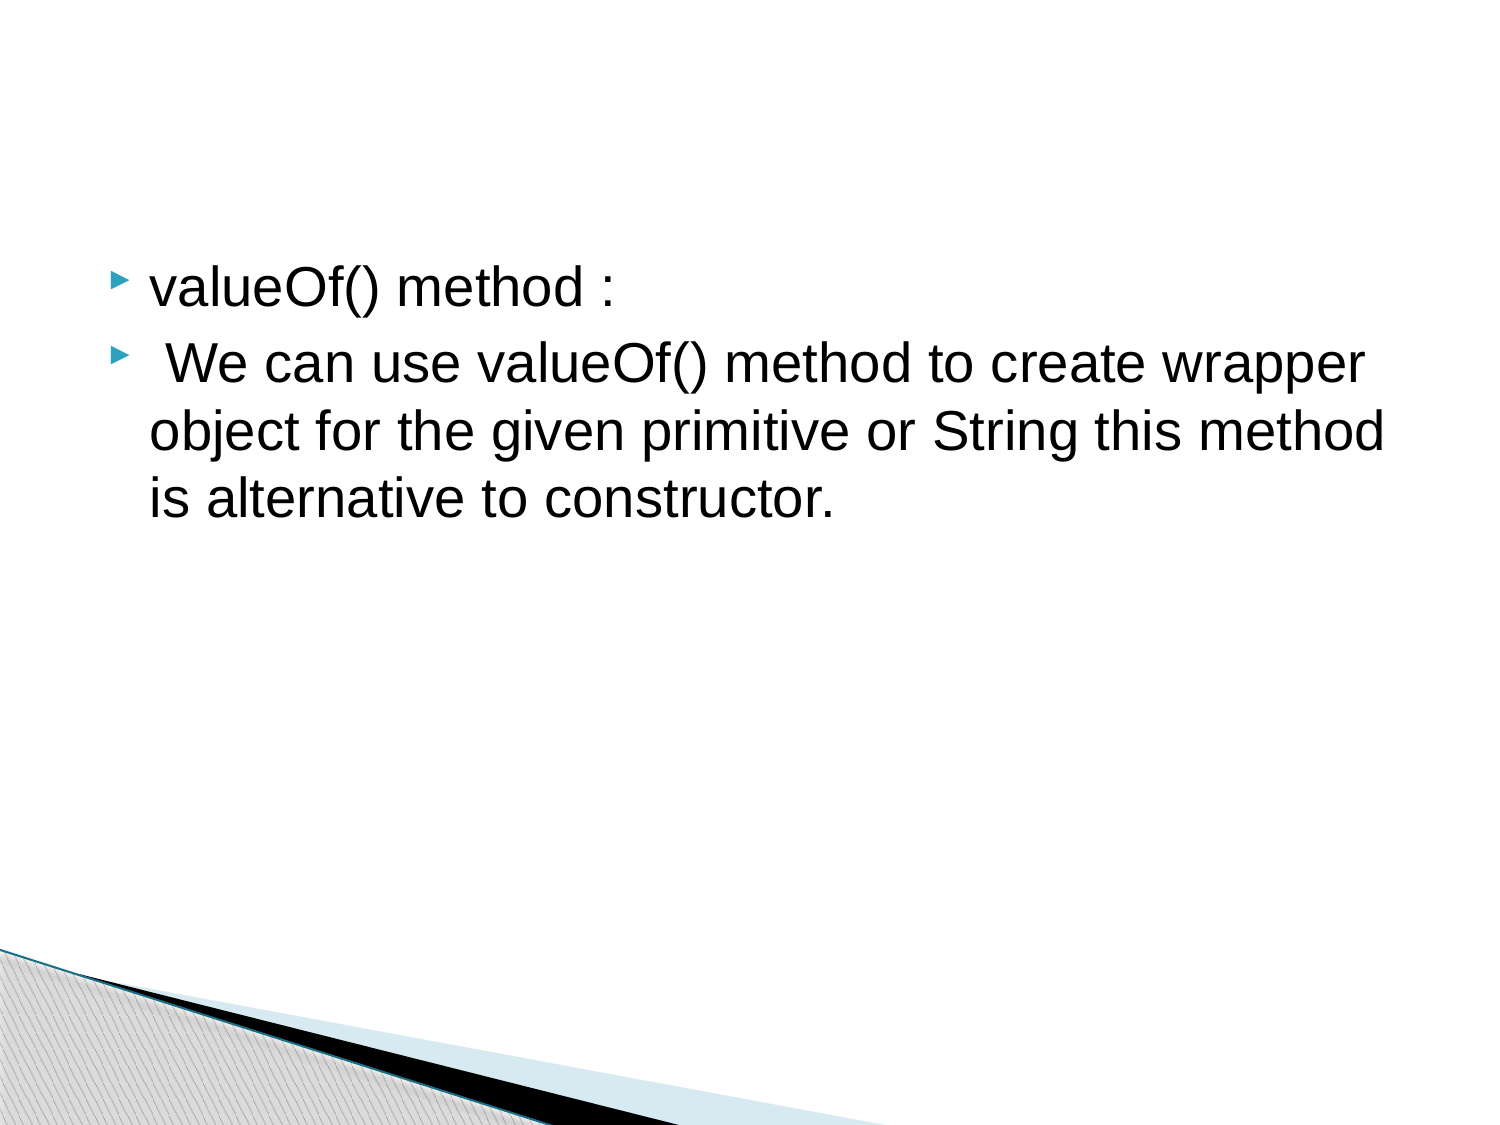

#
valueOf() method :
 We can use valueOf() method to create wrapper object for the given primitive or String this method is alternative to constructor.